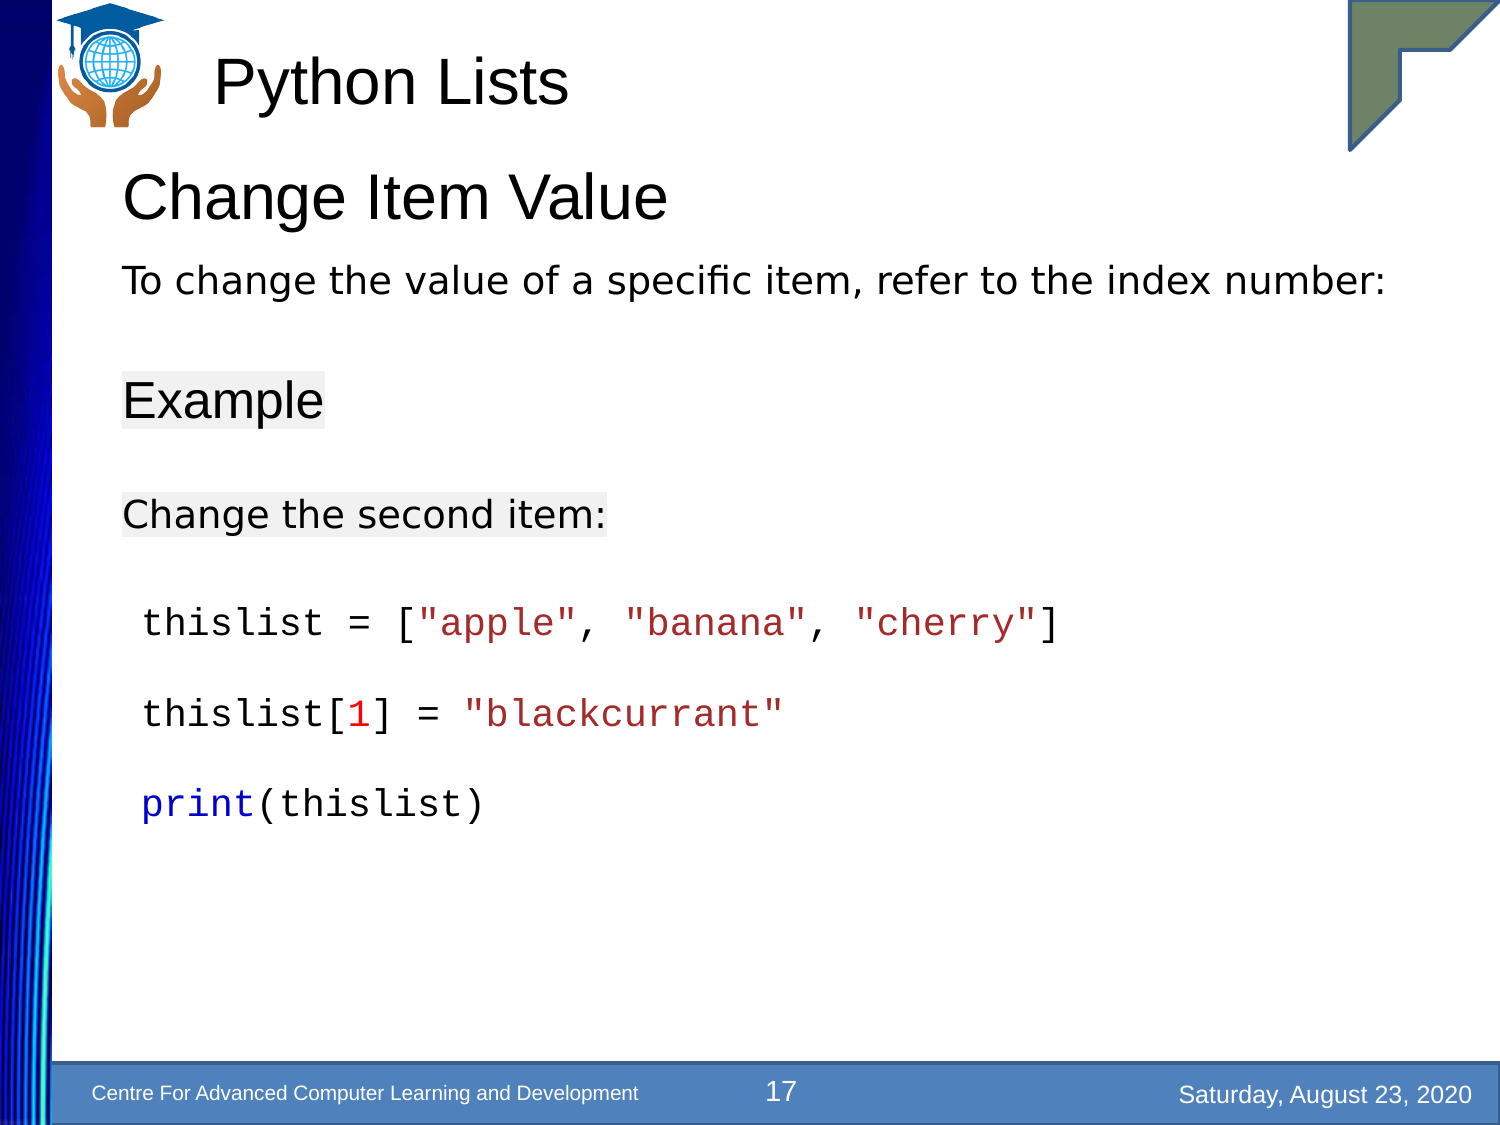

# Python Lists
Change Item Value
To change the value of a specific item, refer to the index number:
Example
Change the second item:
thislist = ["apple", "banana", "cherry"]
thislist[1] = "blackcurrant"
print(thislist)

17
Saturday, August 23, 2020